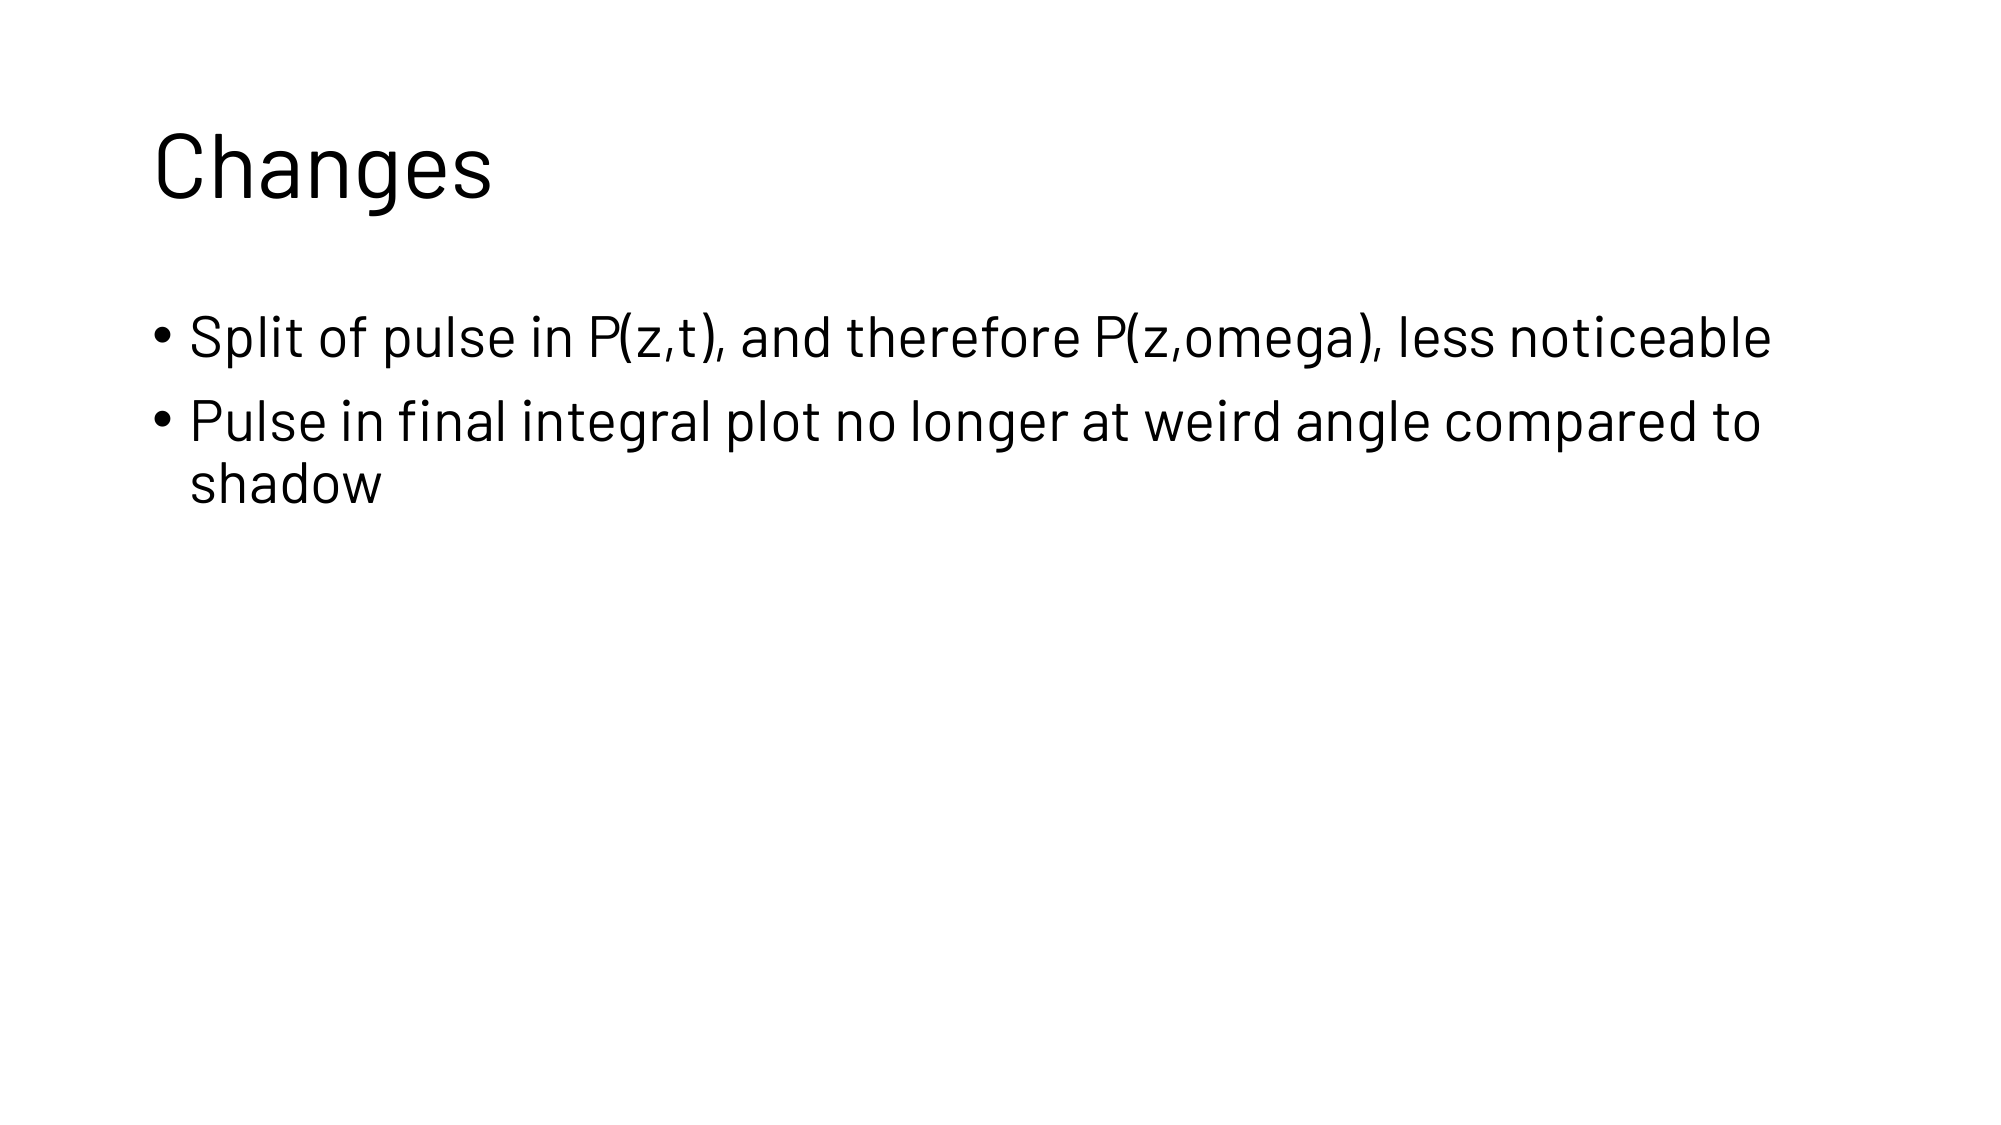

# Changes
Split of pulse in P(z,t), and therefore P(z,omega), less noticeable
Pulse in final integral plot no longer at weird angle compared to shadow